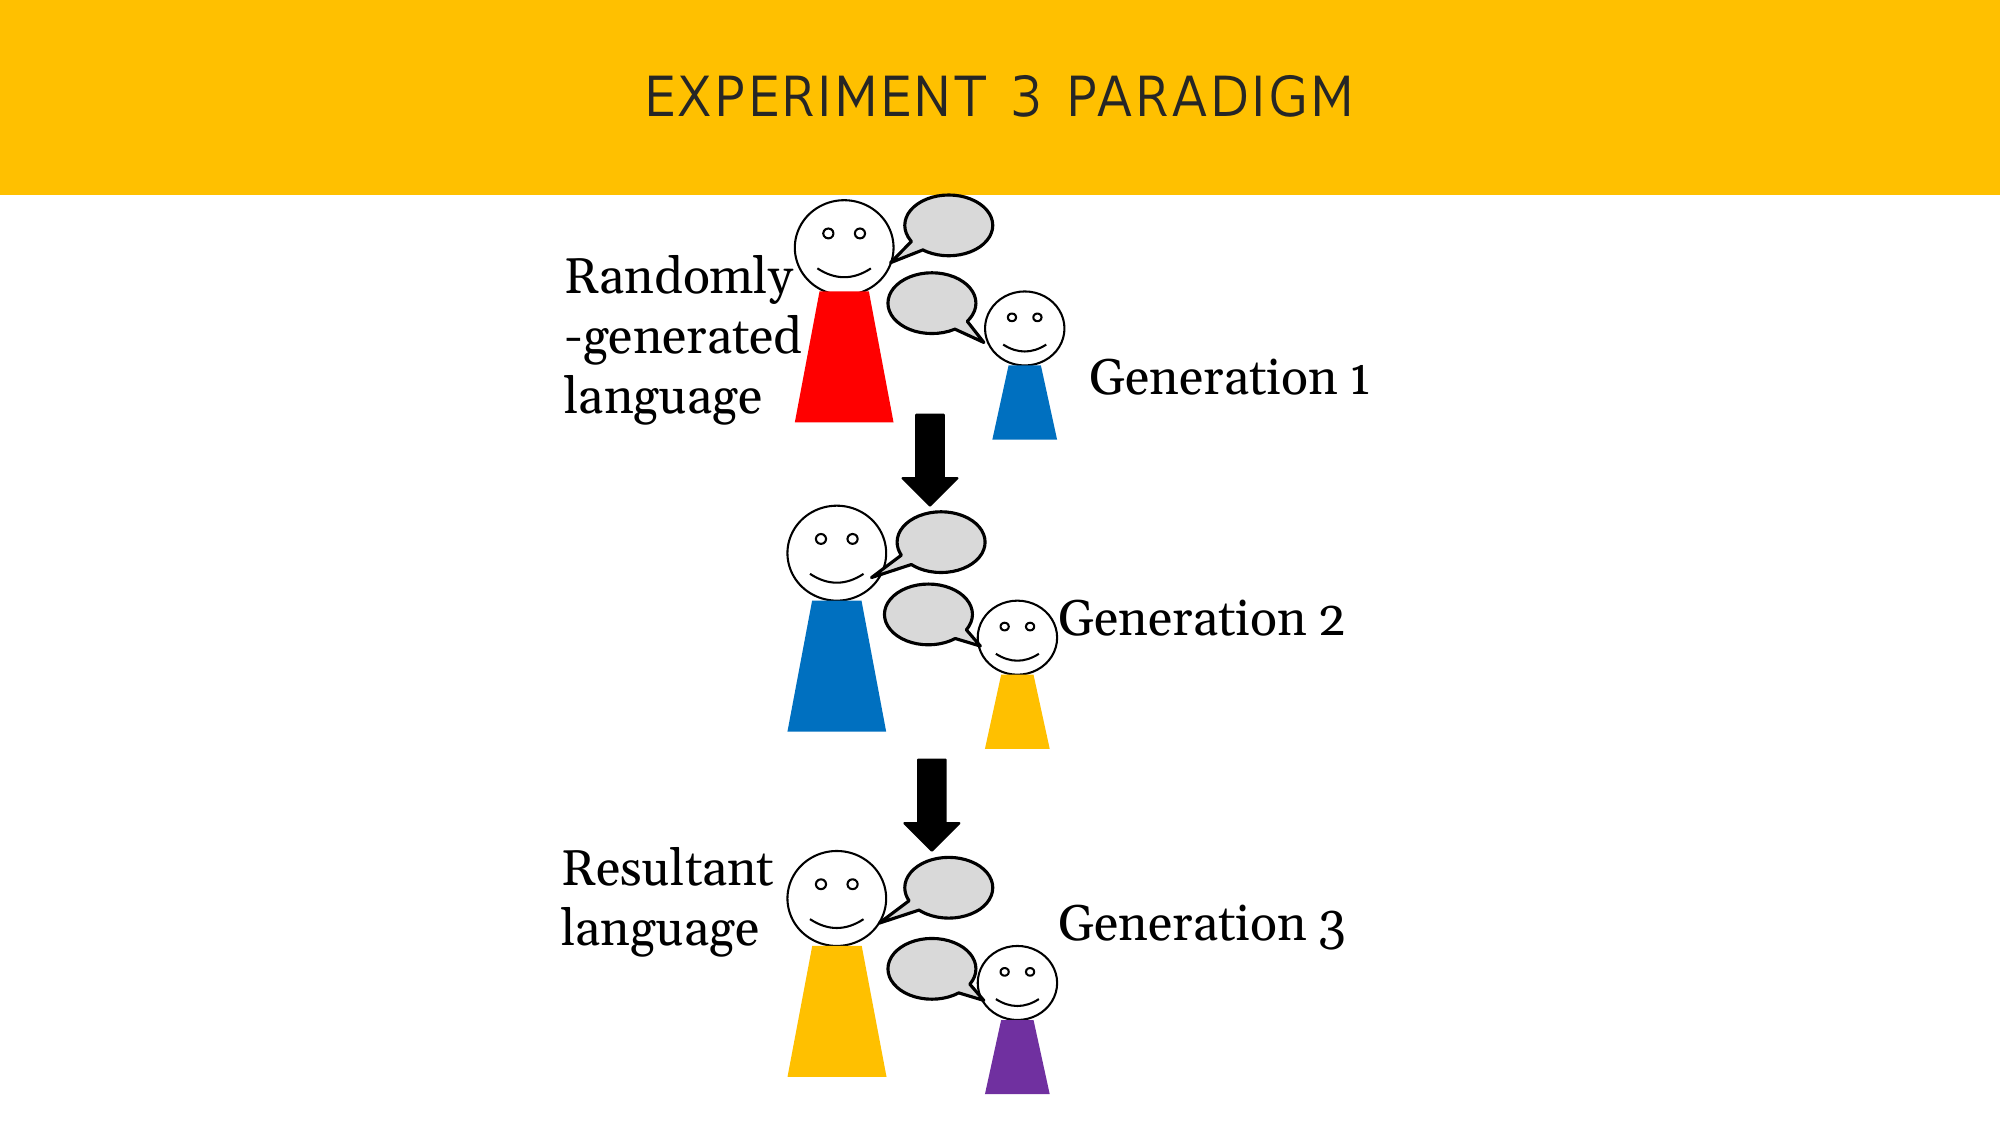

# Experiment 3 paradigm

Randomly-generated language

Generation 1

Generation 2

Resultant language

Generation 3